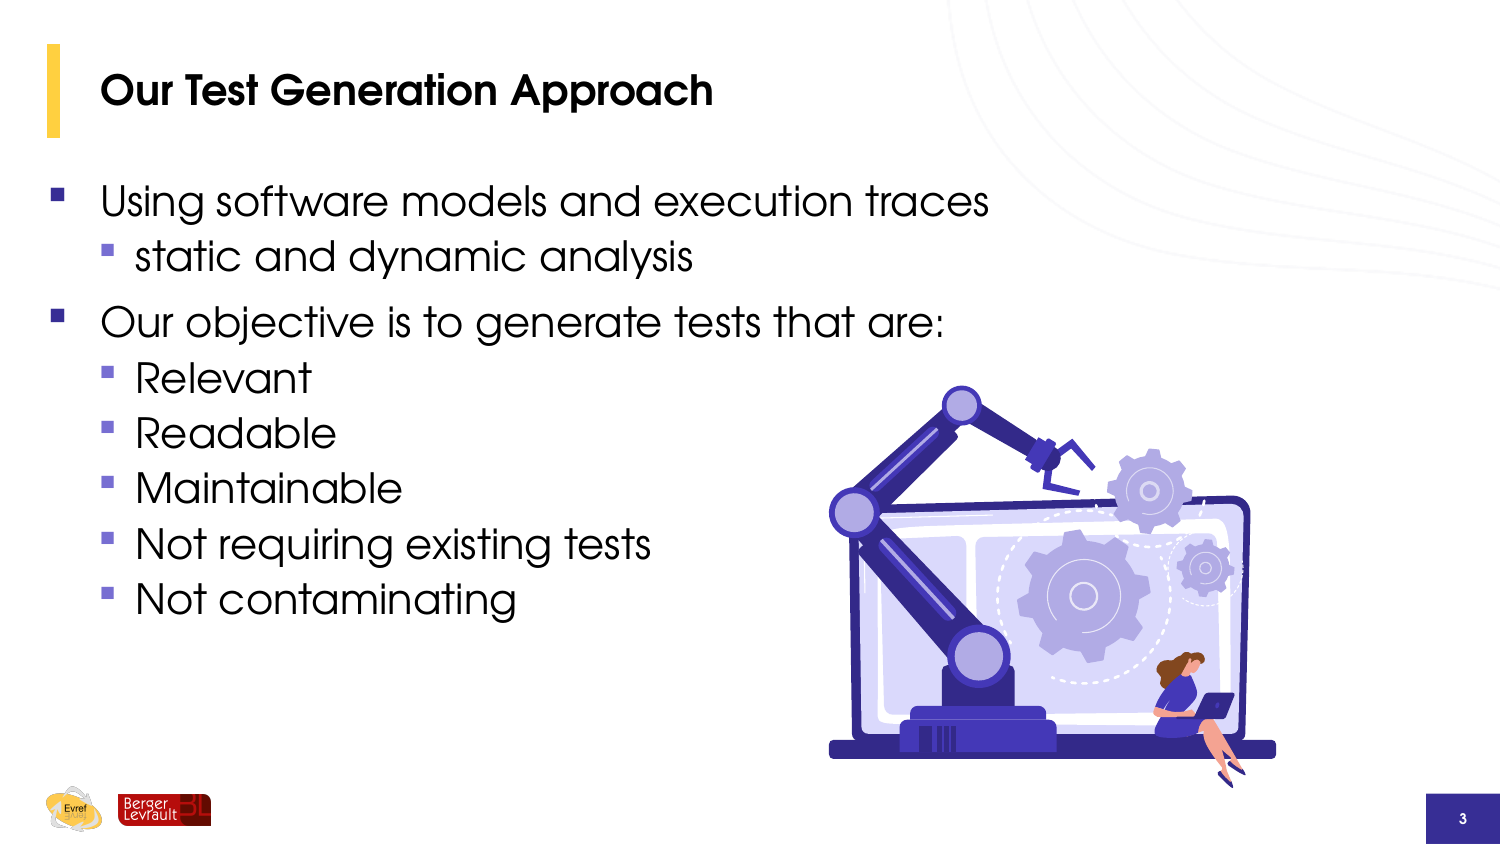

# Our Test Generation Approach
Using software models and execution traces
static and dynamic analysis
Our objective is to generate tests that are:
Relevant
Readable
Maintainable
Not requiring existing tests
Not contaminating